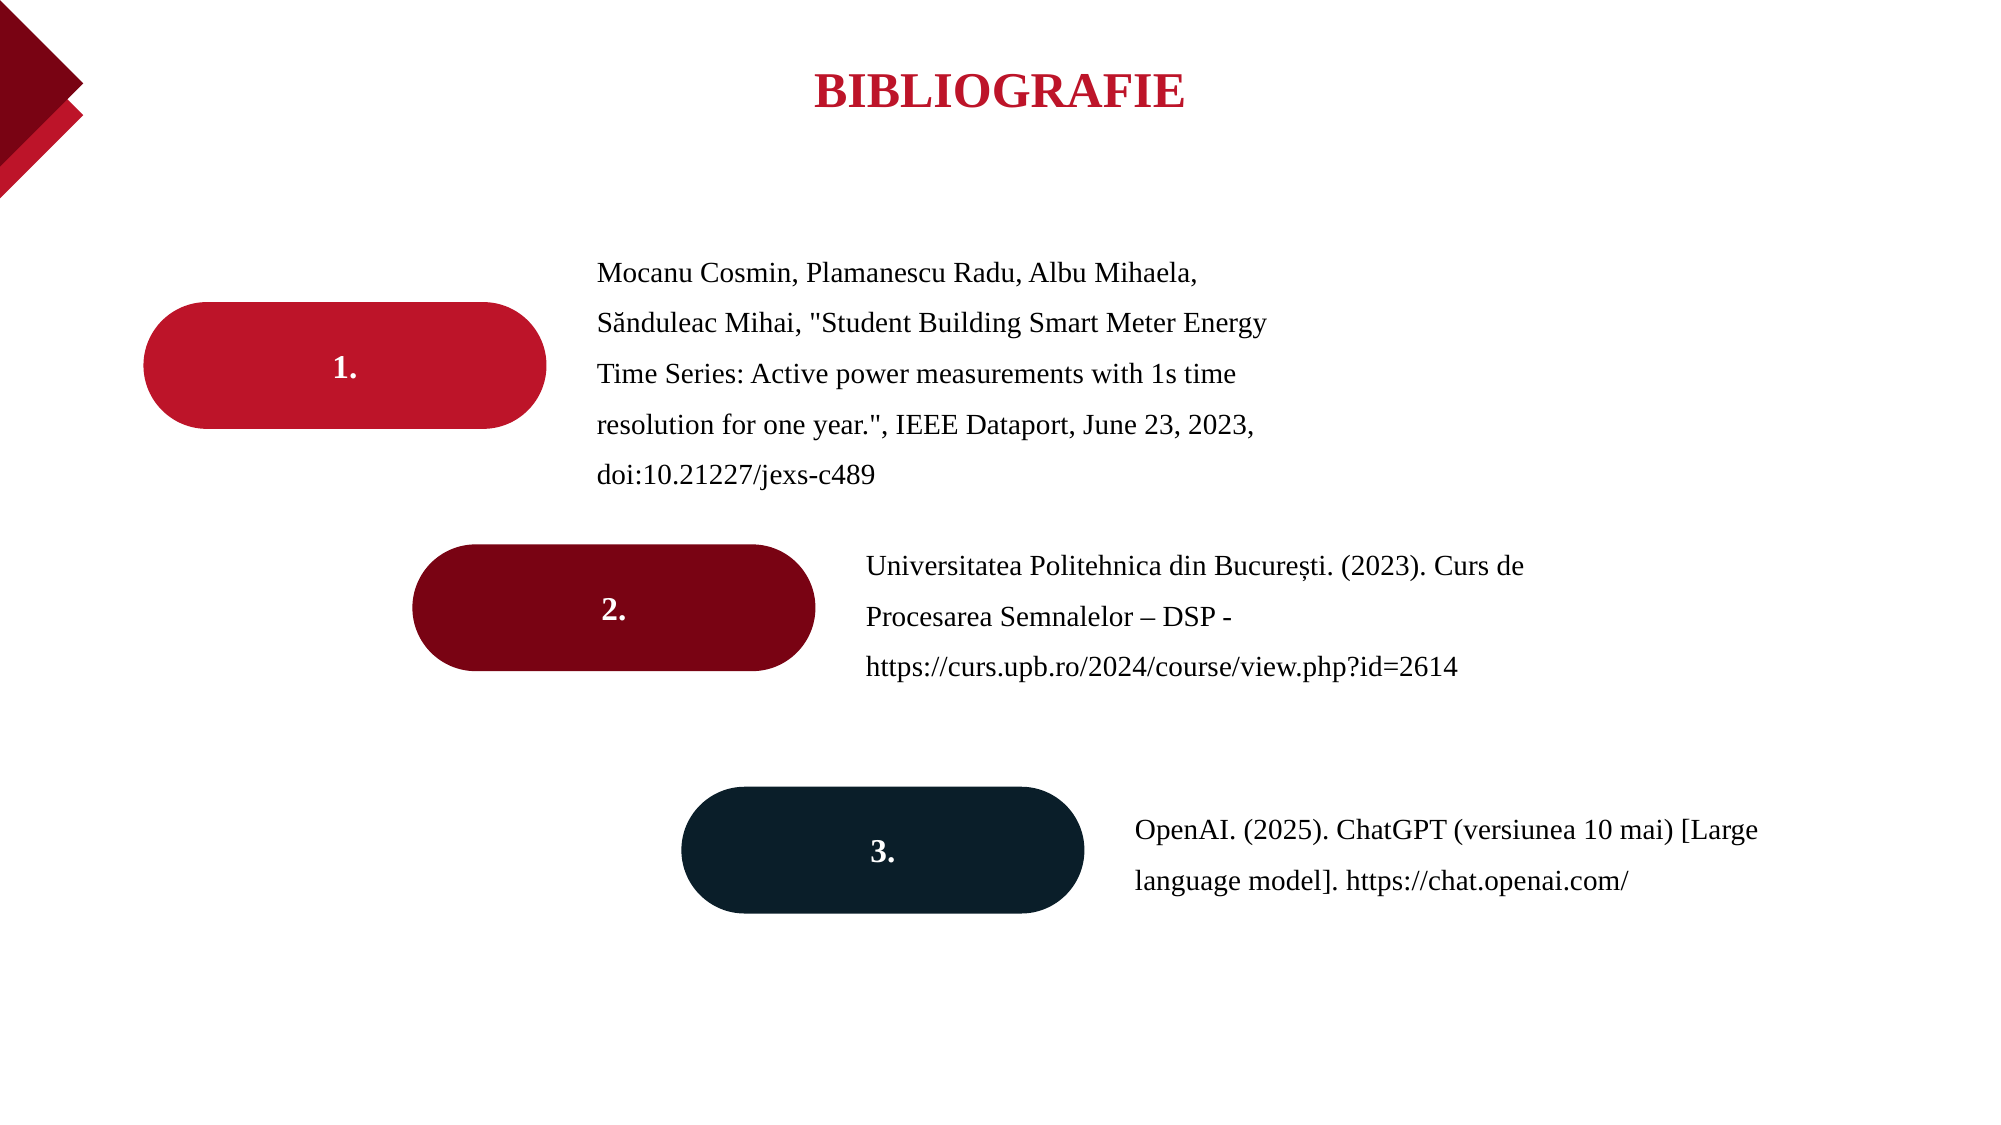

BIBLIOGRAFIE

Mocanu Cosmin, Plamanescu Radu, Albu Mihaela, Sănduleac Mihai, "Student Building Smart Meter Energy Time Series: Active power measurements with 1s time resolution for one year.", IEEE Dataport, June 23, 2023, doi:10.21227/jexs-c489
1.

Universitatea Politehnica din București. (2023). Curs de Procesarea Semnalelor – DSP - https://curs.upb.ro/2024/course/view.php?id=2614
2.

OpenAI. (2025). ChatGPT (versiunea 10 mai) [Large language model]. https://chat.openai.com/
3.